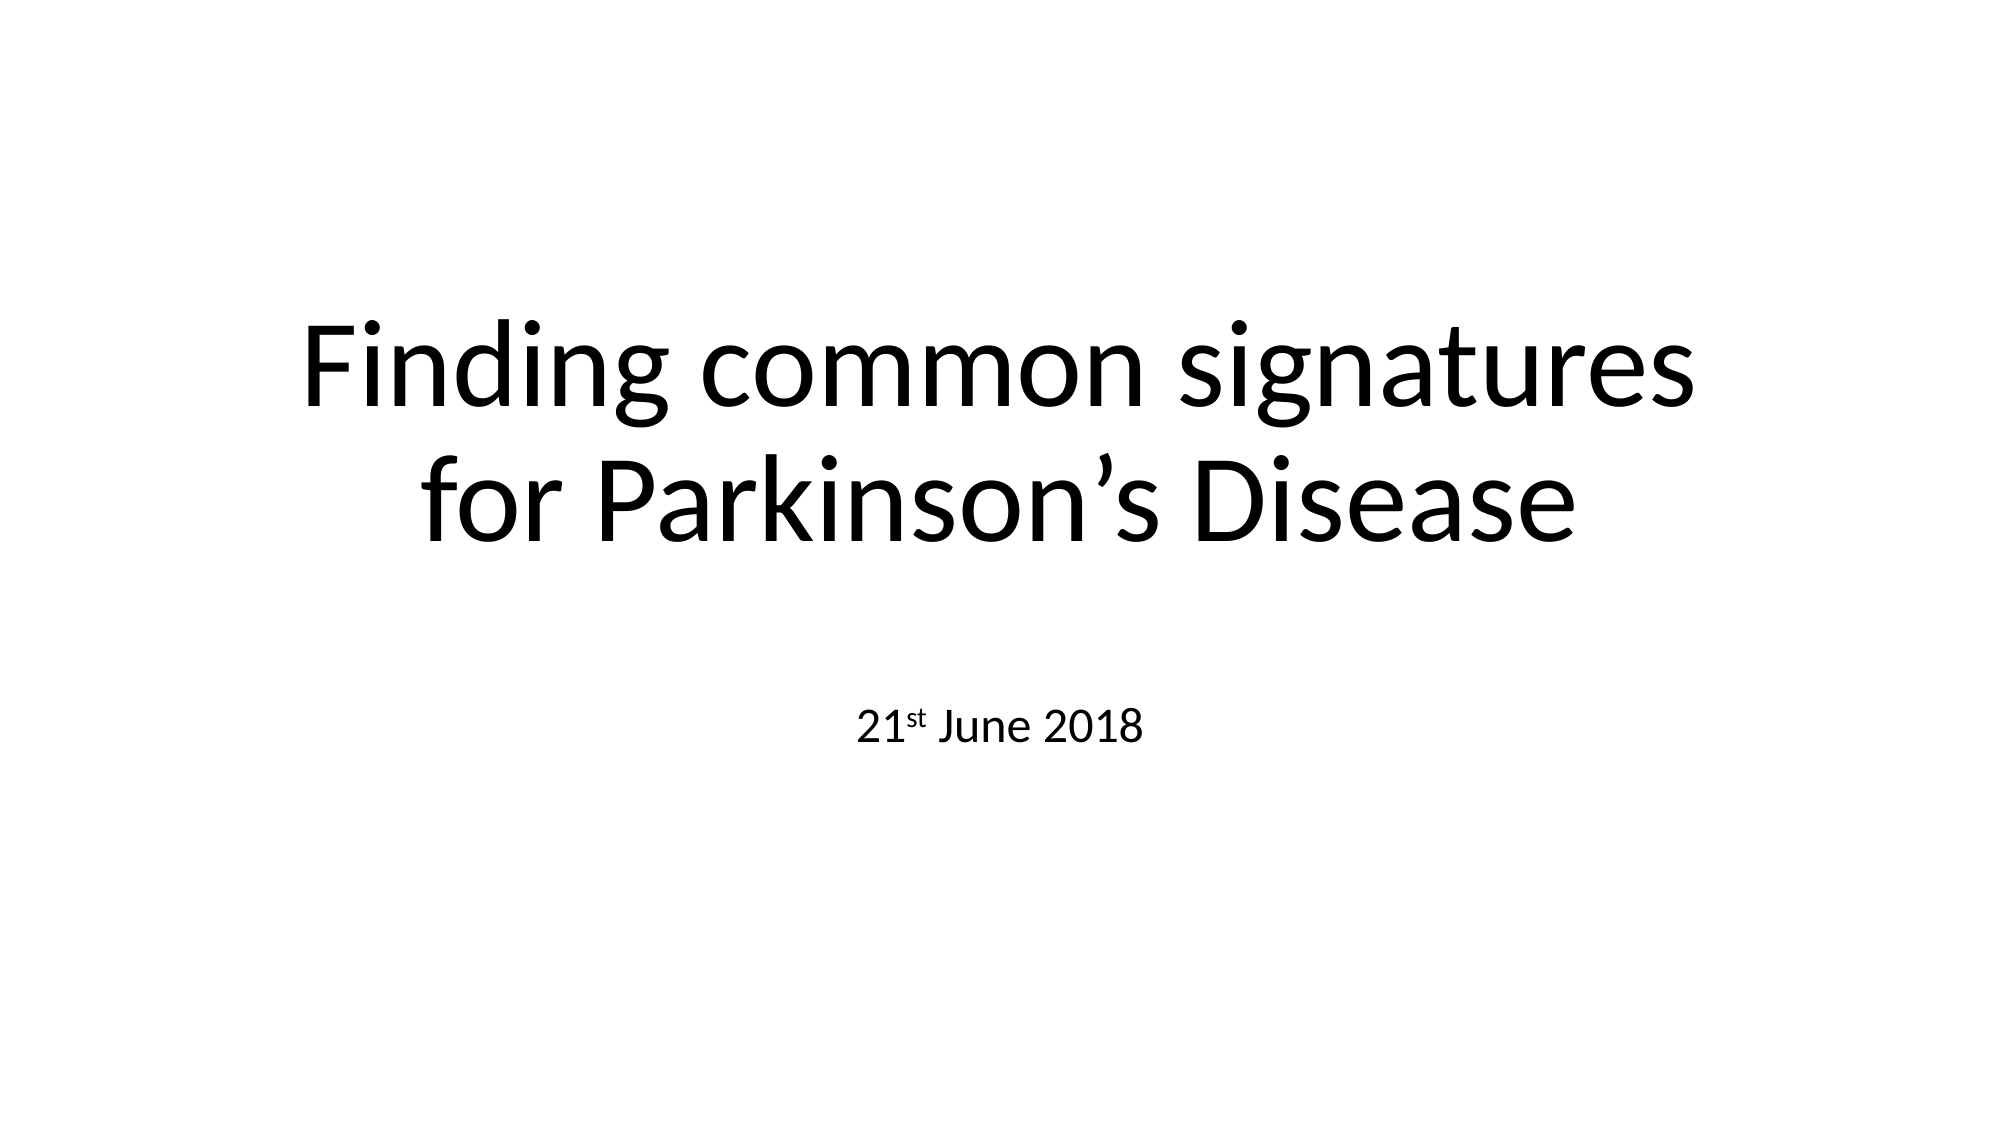

# Finding common signatures for Parkinson’s Disease
21st June 2018